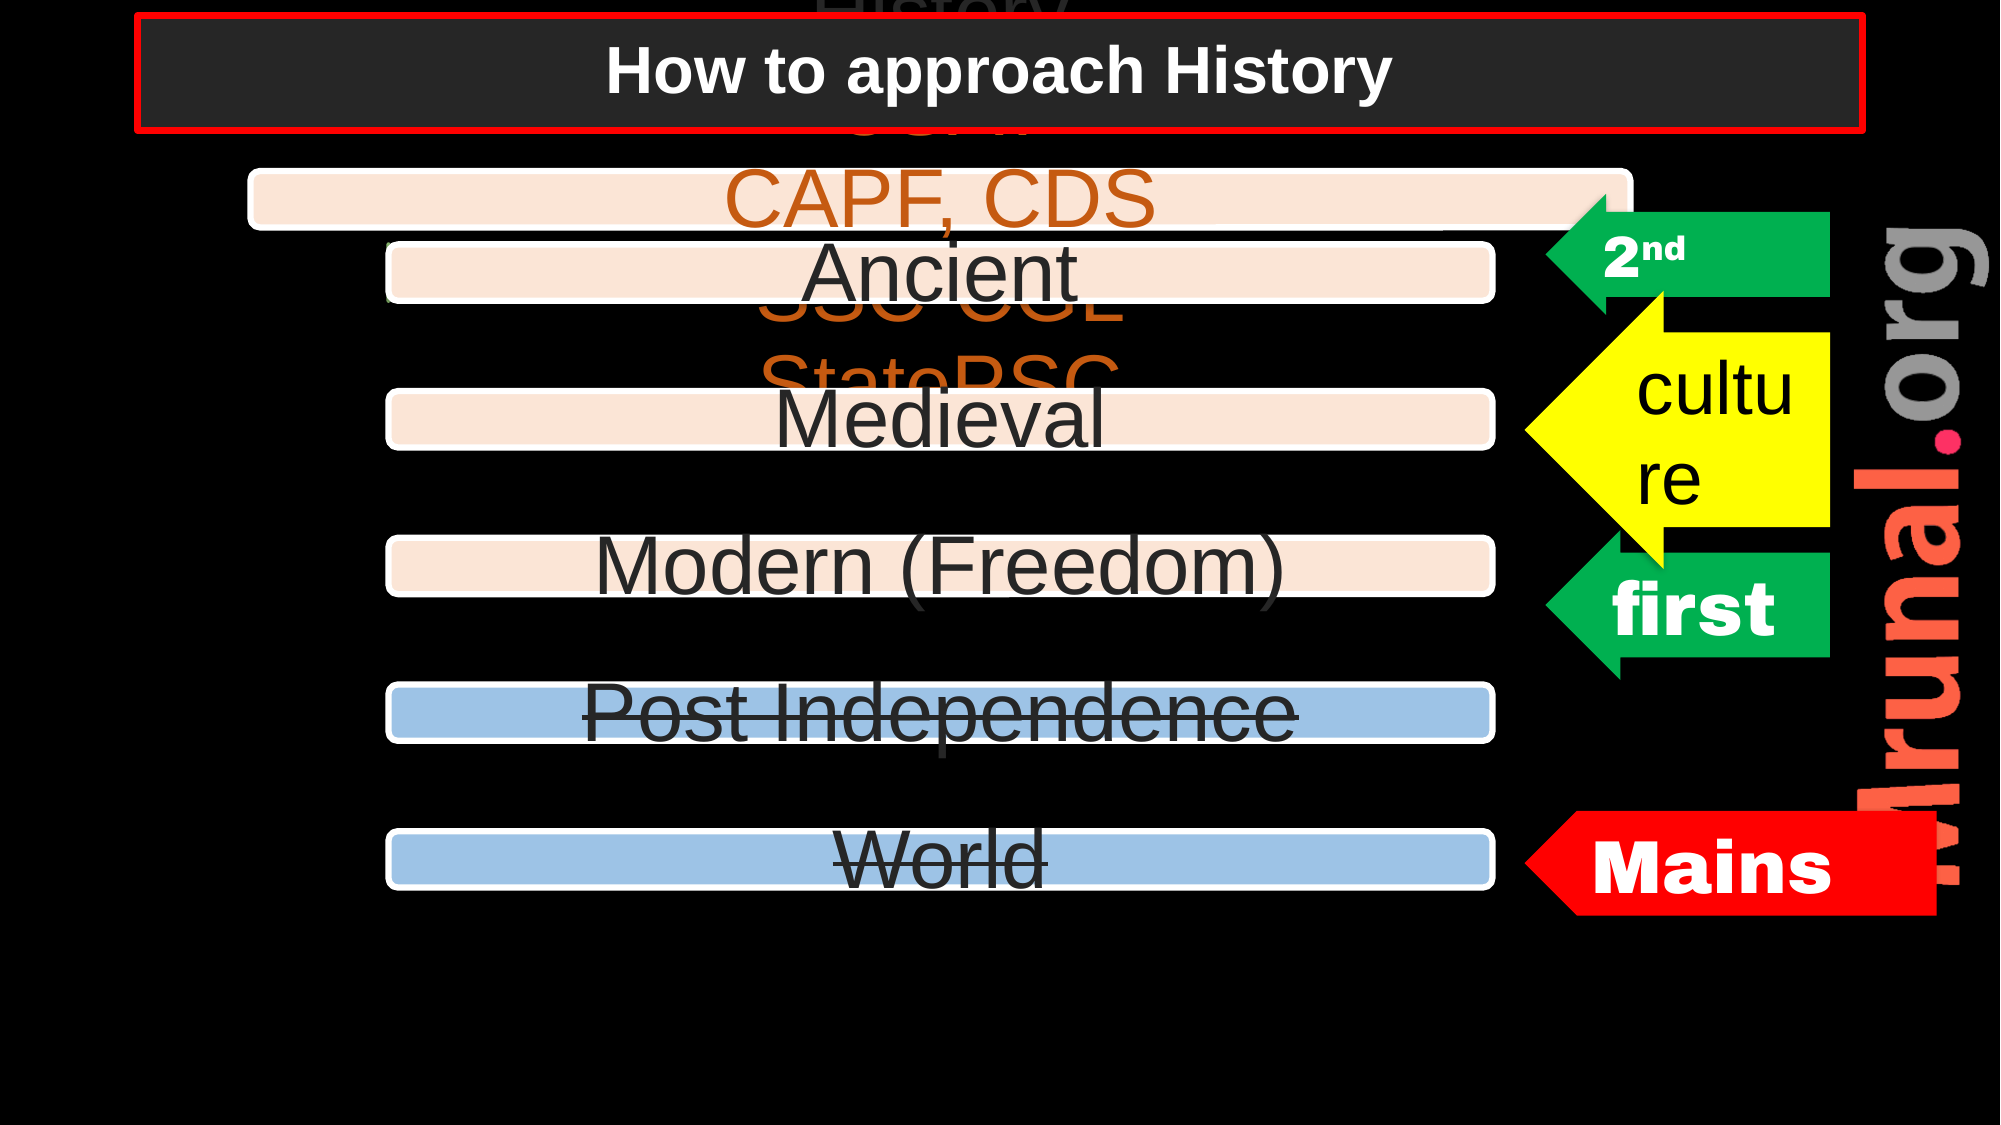

# How to approach History
History
CSAT
CAPF, CDS
SSC-CGL
StatePSC
Ancient
Medieval
Modern (Freedom)
World
Post Independence
2nd
culture
first
Mains